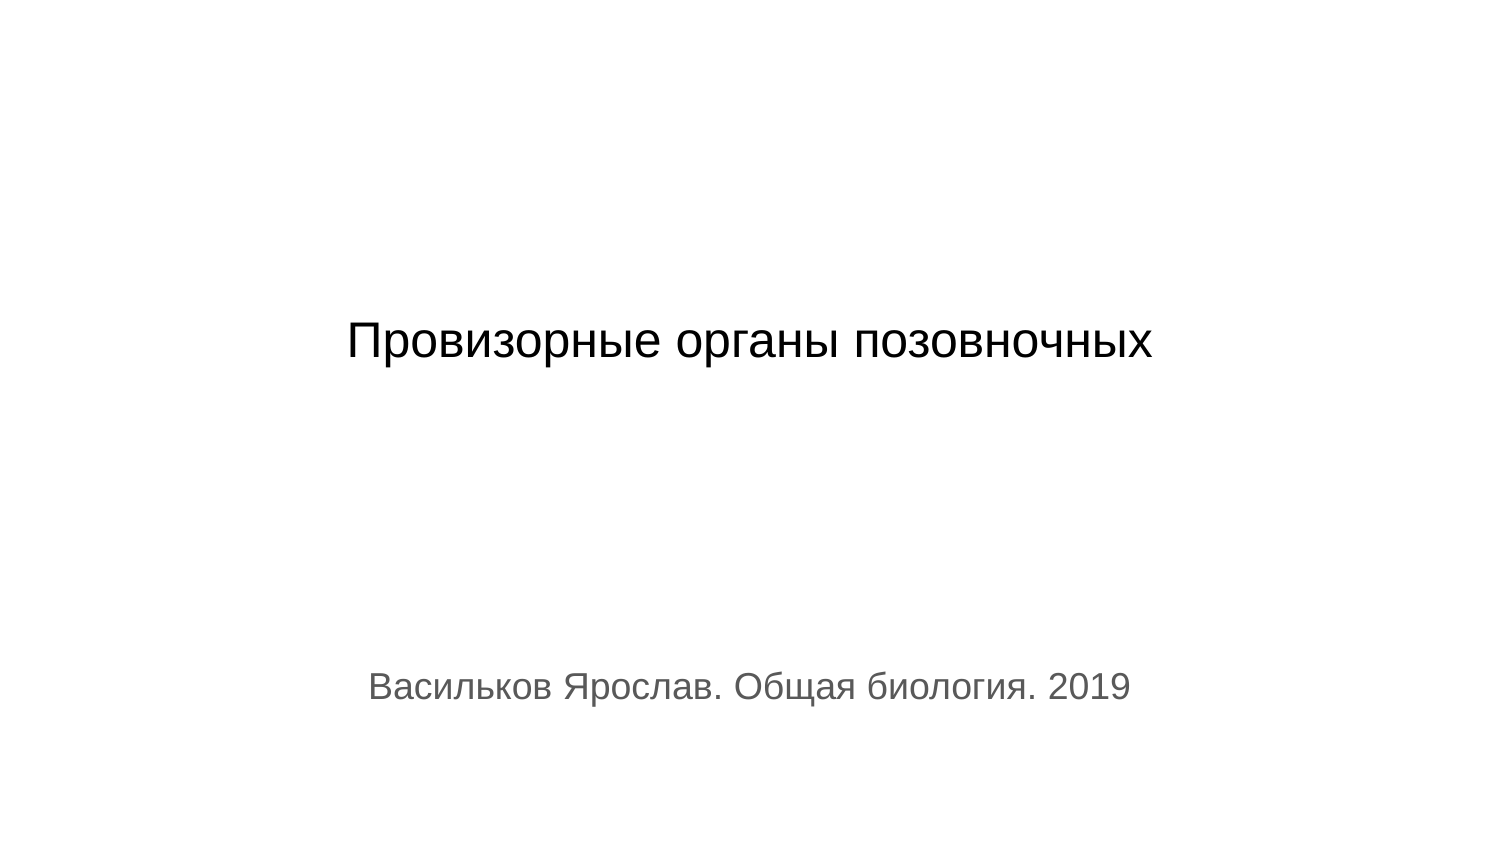

# Провизорные органы позовночных
Васильков Ярослав. Общая биология. 2019